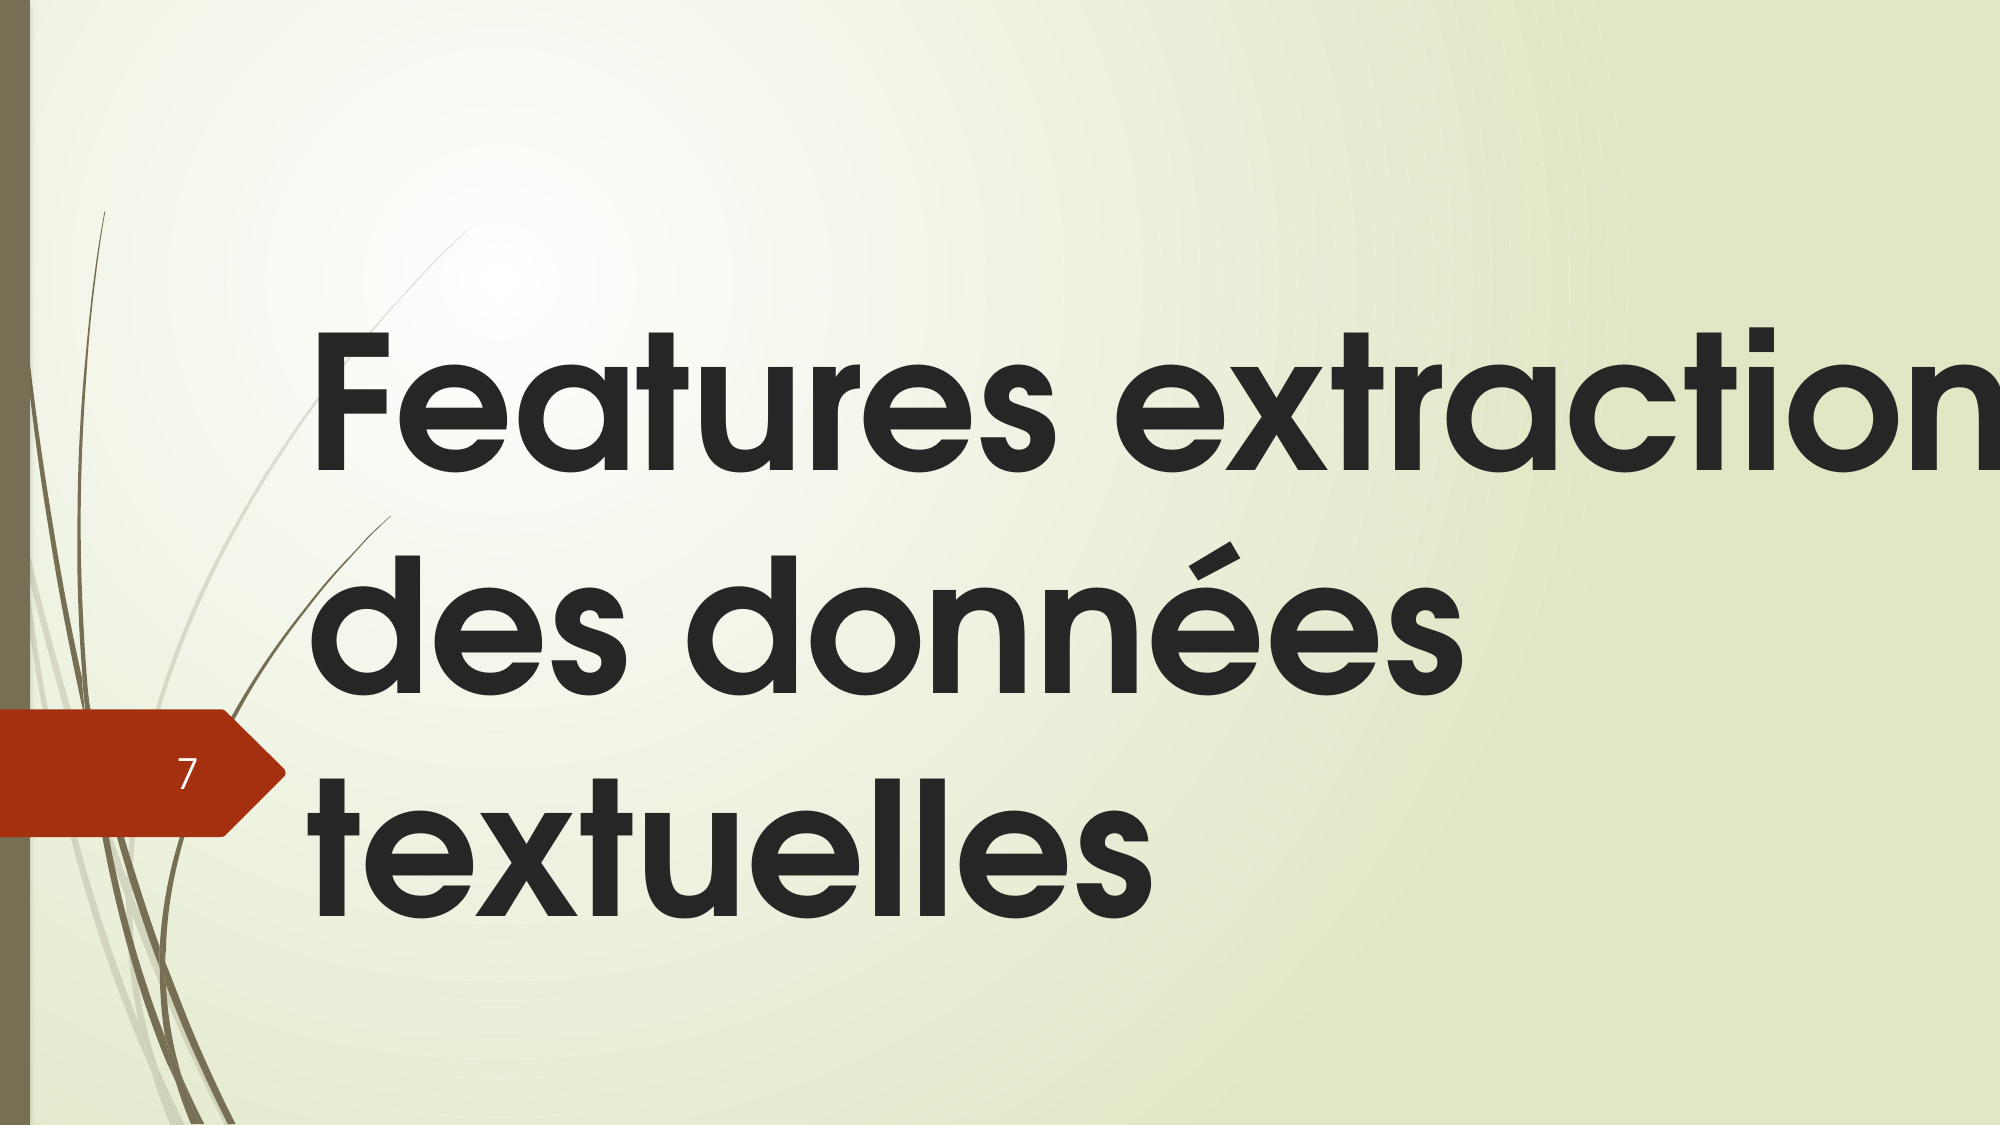

# Features extraction des données textuelles
7